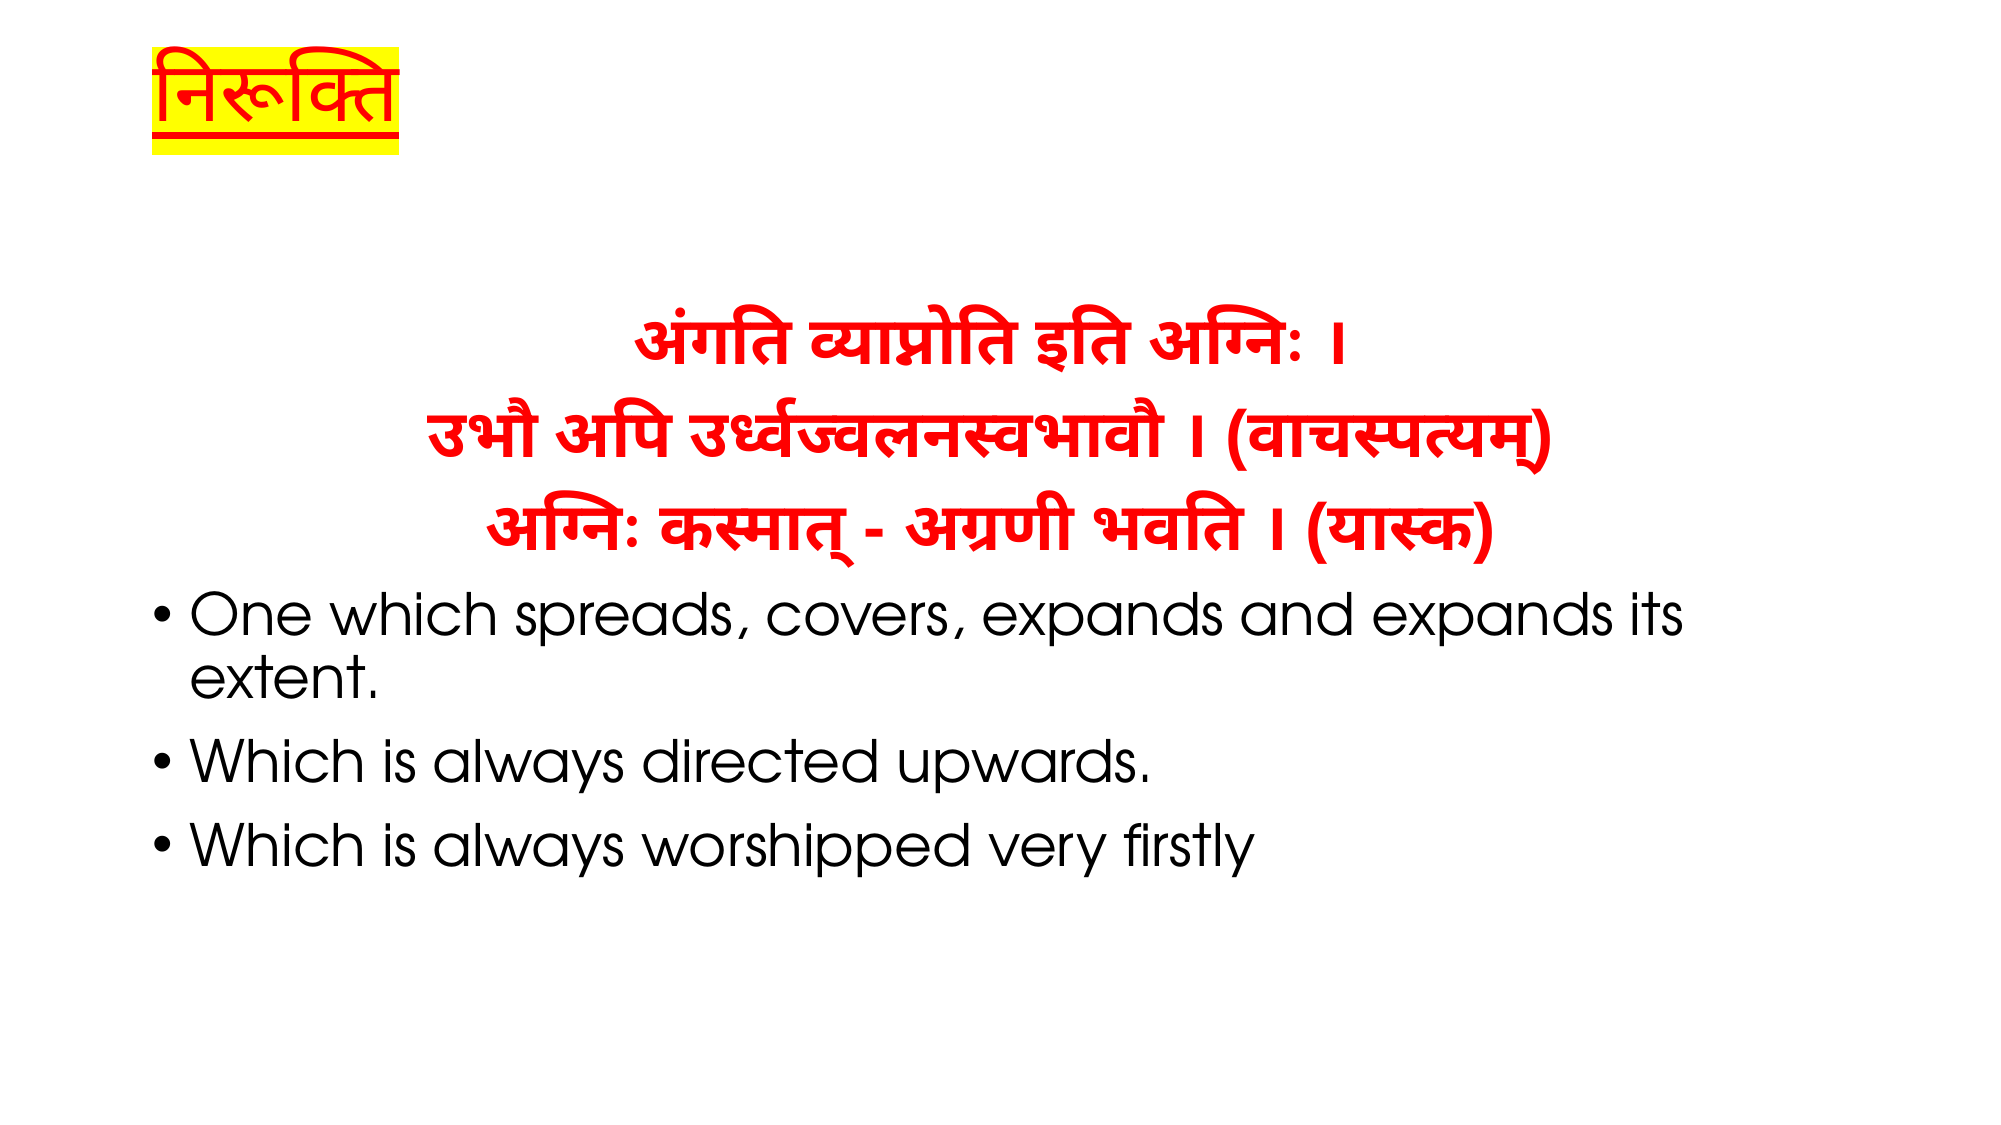

# निरूक्ति

अंगति व्याप्नोति इति अग्निः ।
उभौ अपि उर्ध्वज्वलनस्वभावौ । (वाचस्पत्यम्)
अग्निः कस्मात् - अग्रणी भवति । (यास्क)
One which spreads, covers, expands and expands its extent.
Which is always directed upwards.
Which is always worshipped very firstly